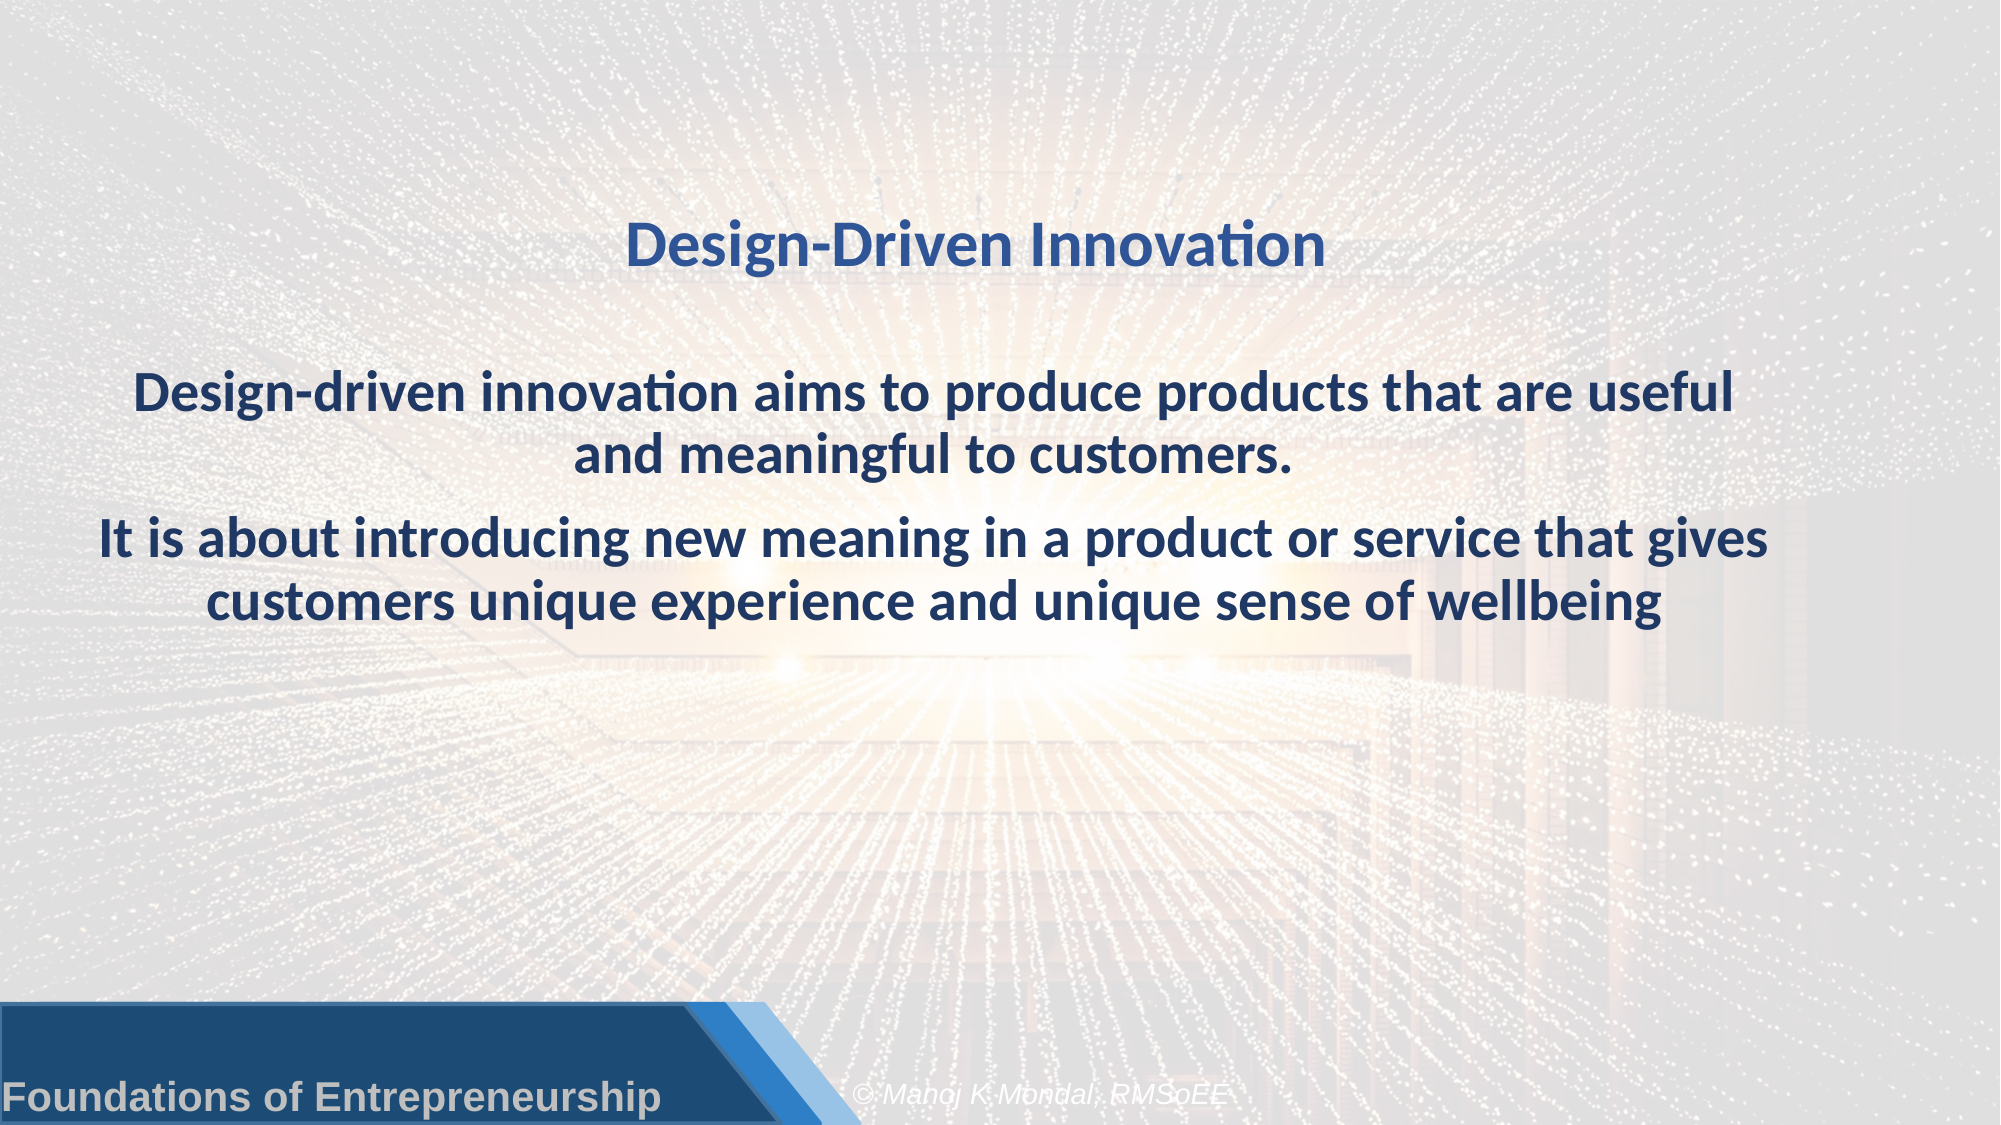

# Design-Driven Innovation
Design-driven innovation aims to produce products that are useful and meaningful to customers.
It is about introducing new meaning in a product or service that gives customers unique experience and unique sense of wellbeing